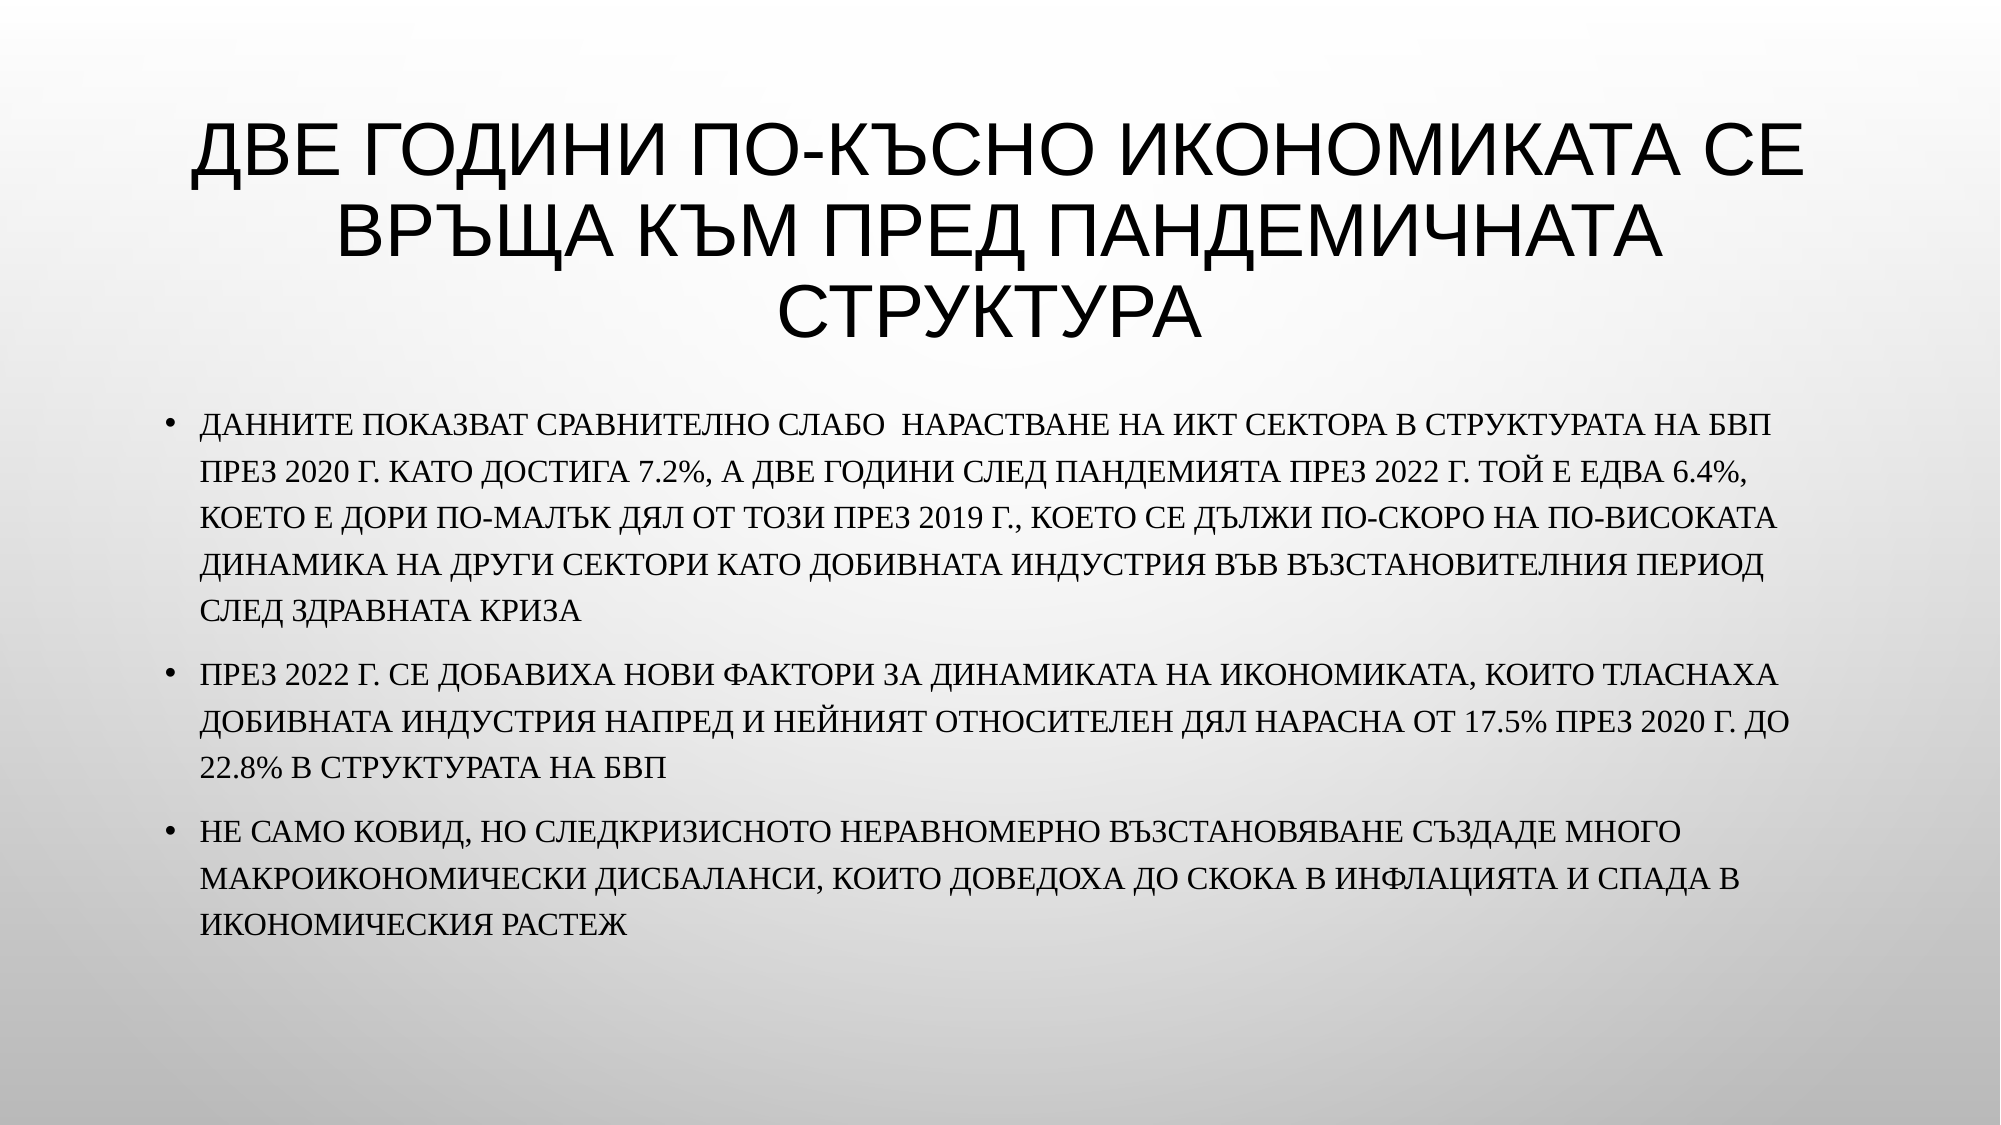

# Две години по-късно икономиката се връща към пред пандемичната структура
Данните показват сравнително слабо  нарастване на ИКТ сектора в структурата на БВП през 2020 г. като достига 7.2%, а две години след пандемията през 2022 г. той е едва 6.4%, което е дори по-малък дял от този през 2019 г., което се дължи по-скоро на по-високата  динамика на други сектори като добивната индустрия във възстановителния период след здравната криза
През 2022 г. се добавиха нови фактори за динамиката на икономиката, които тласнаха добивната индустрия напред и нейният относителен дял нарасна от 17.5% през 2020 г. до 22.8% в структурата на БВП
Не само Ковид, но Следкризисното неравномерно възстановяване създаде много макроикономически дисбаланси, които доведоха до скока в инфлацията и спада в икономическия растеж